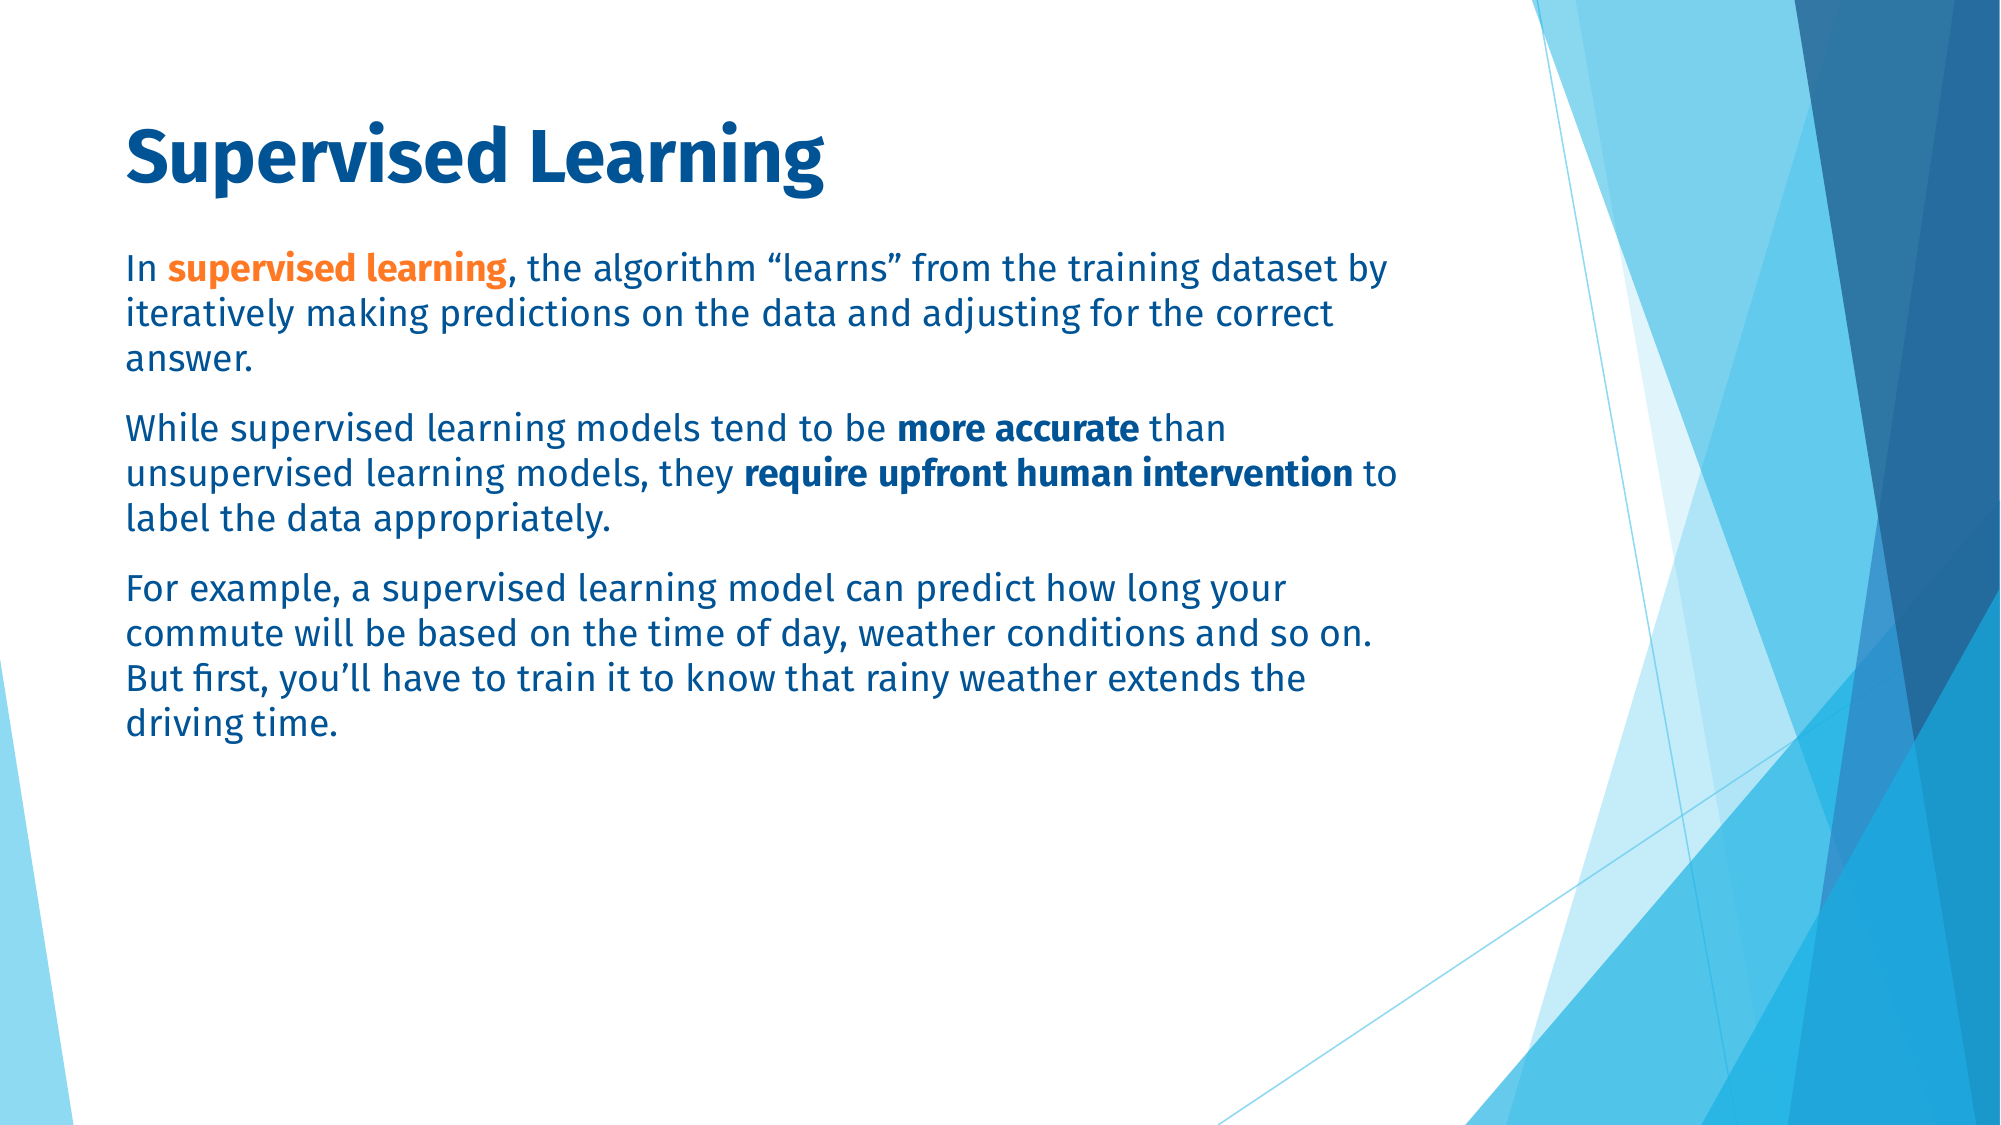

# Supervised Learning
In supervised learning, the algorithm “learns” from the training dataset by iteratively making predictions on the data and adjusting for the correct answer.
While supervised learning models tend to be more accurate than unsupervised learning models, they require upfront human intervention to label the data appropriately.
For example, a supervised learning model can predict how long your commute will be based on the time of day, weather conditions and so on. But first, you’ll have to train it to know that rainy weather extends the driving time.